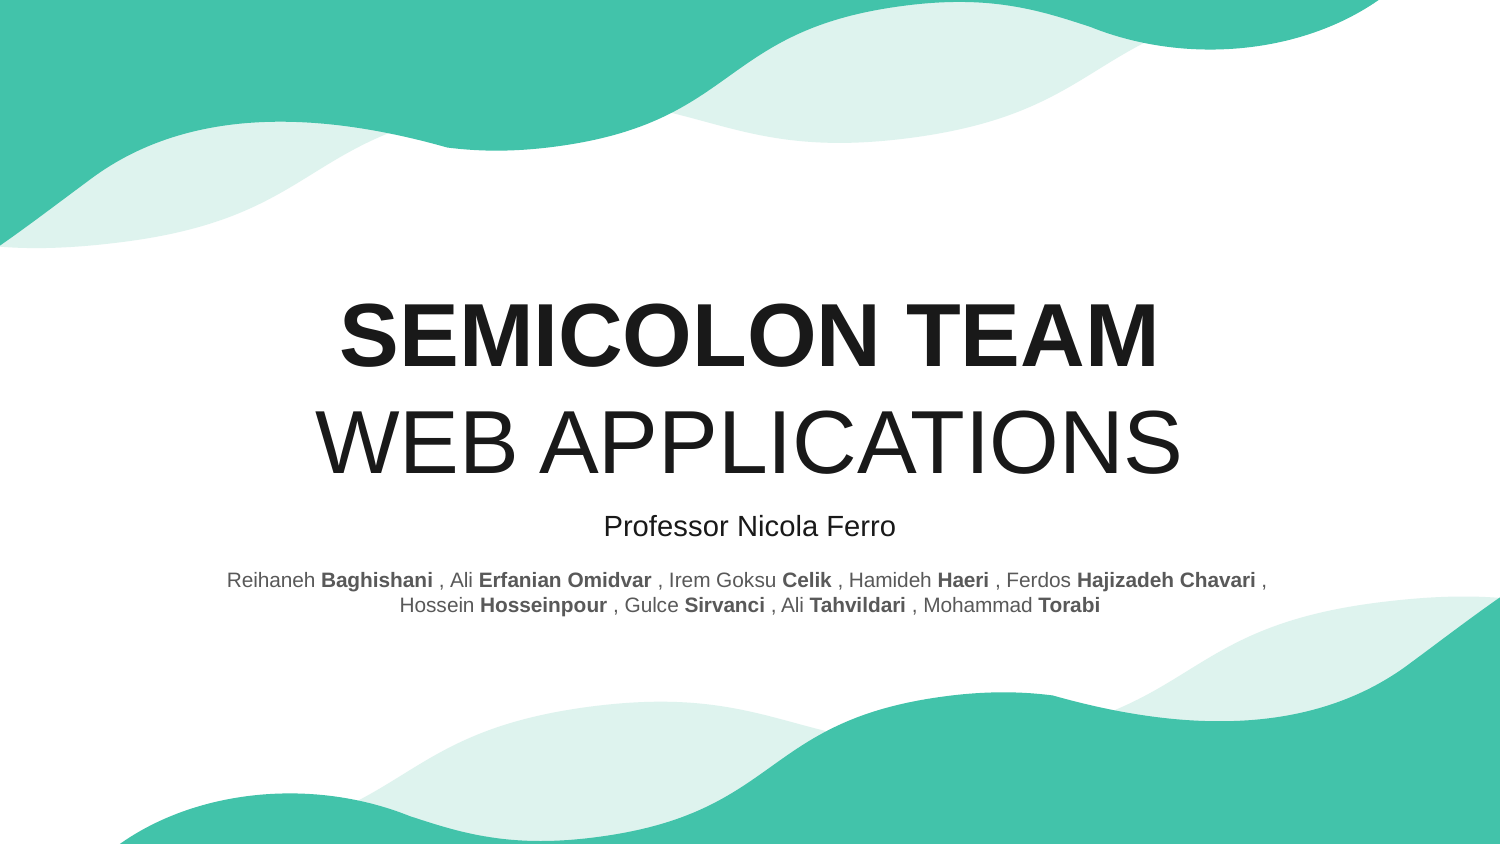

# SEMICOLON TEAM WEB APPLICATIONS
Professor Nicola Ferro
Reihaneh Baghishani , Ali Erfanian Omidvar , Irem Goksu Celik , Hamideh Haeri , Ferdos Hajizadeh Chavari ,
Hossein Hosseinpour , Gulce Sirvanci , Ali Tahvildari , Mohammad Torabi